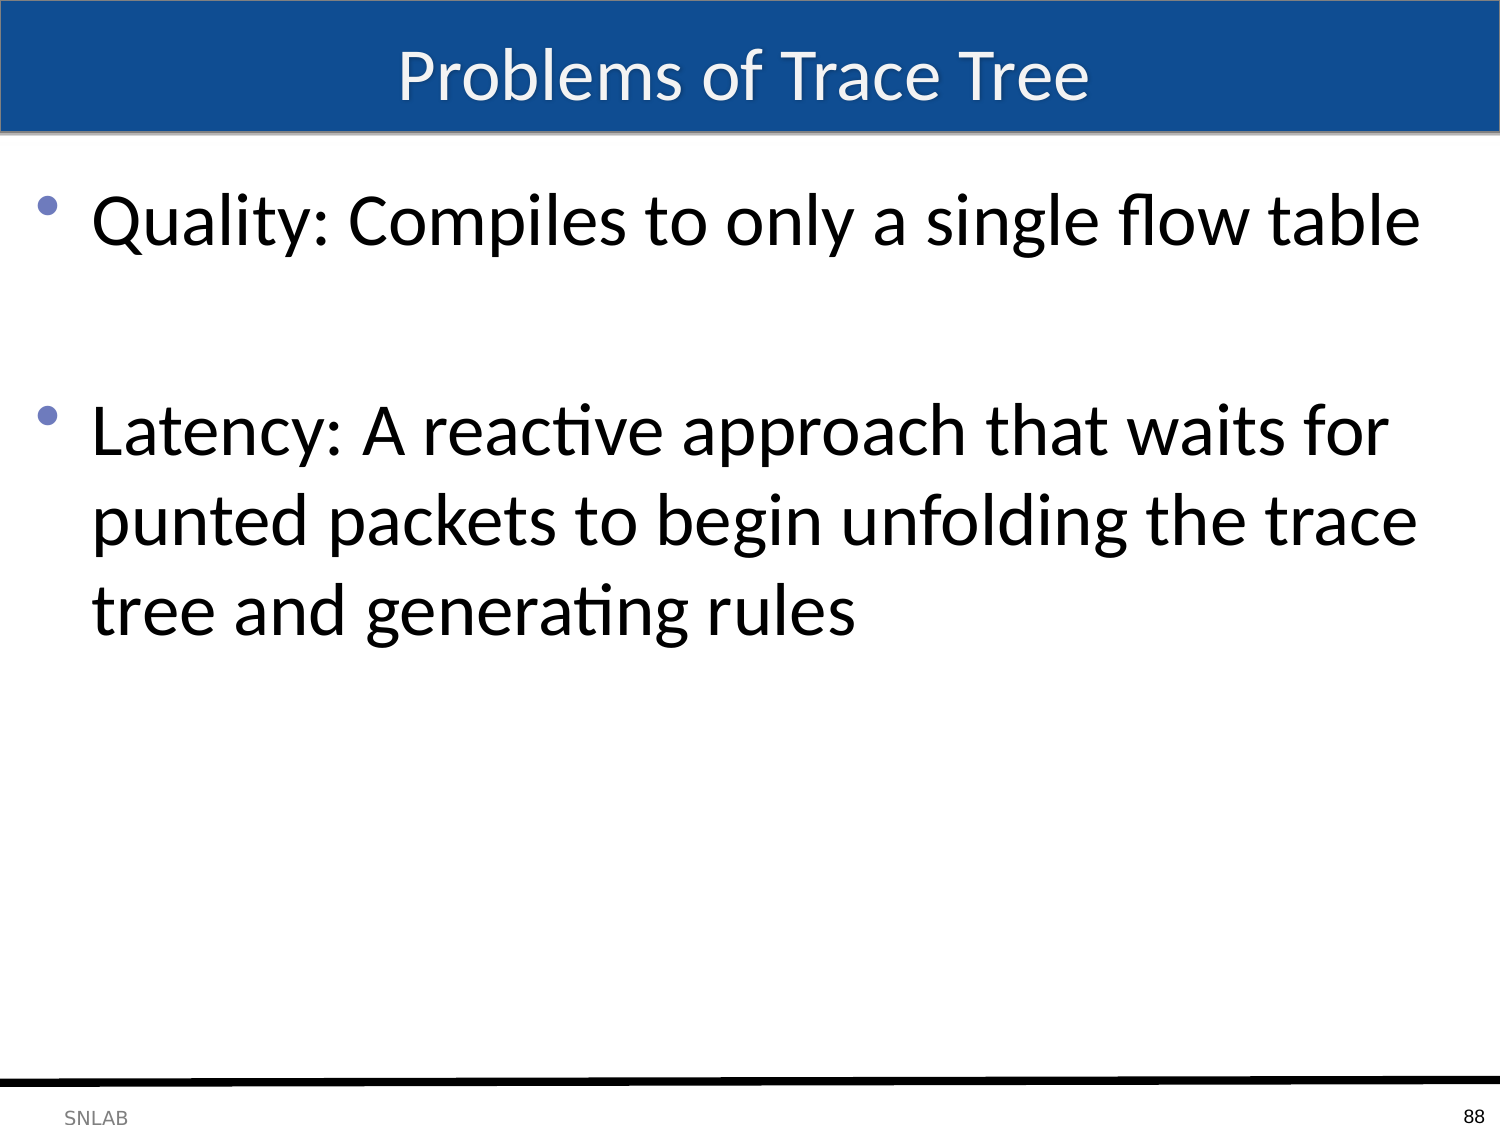

# Problems of Trace Tree
Quality: Compiles to only a single flow table

Latency: A reactive approach that waits for punted packets to begin unfolding the trace tree and generating rules

88